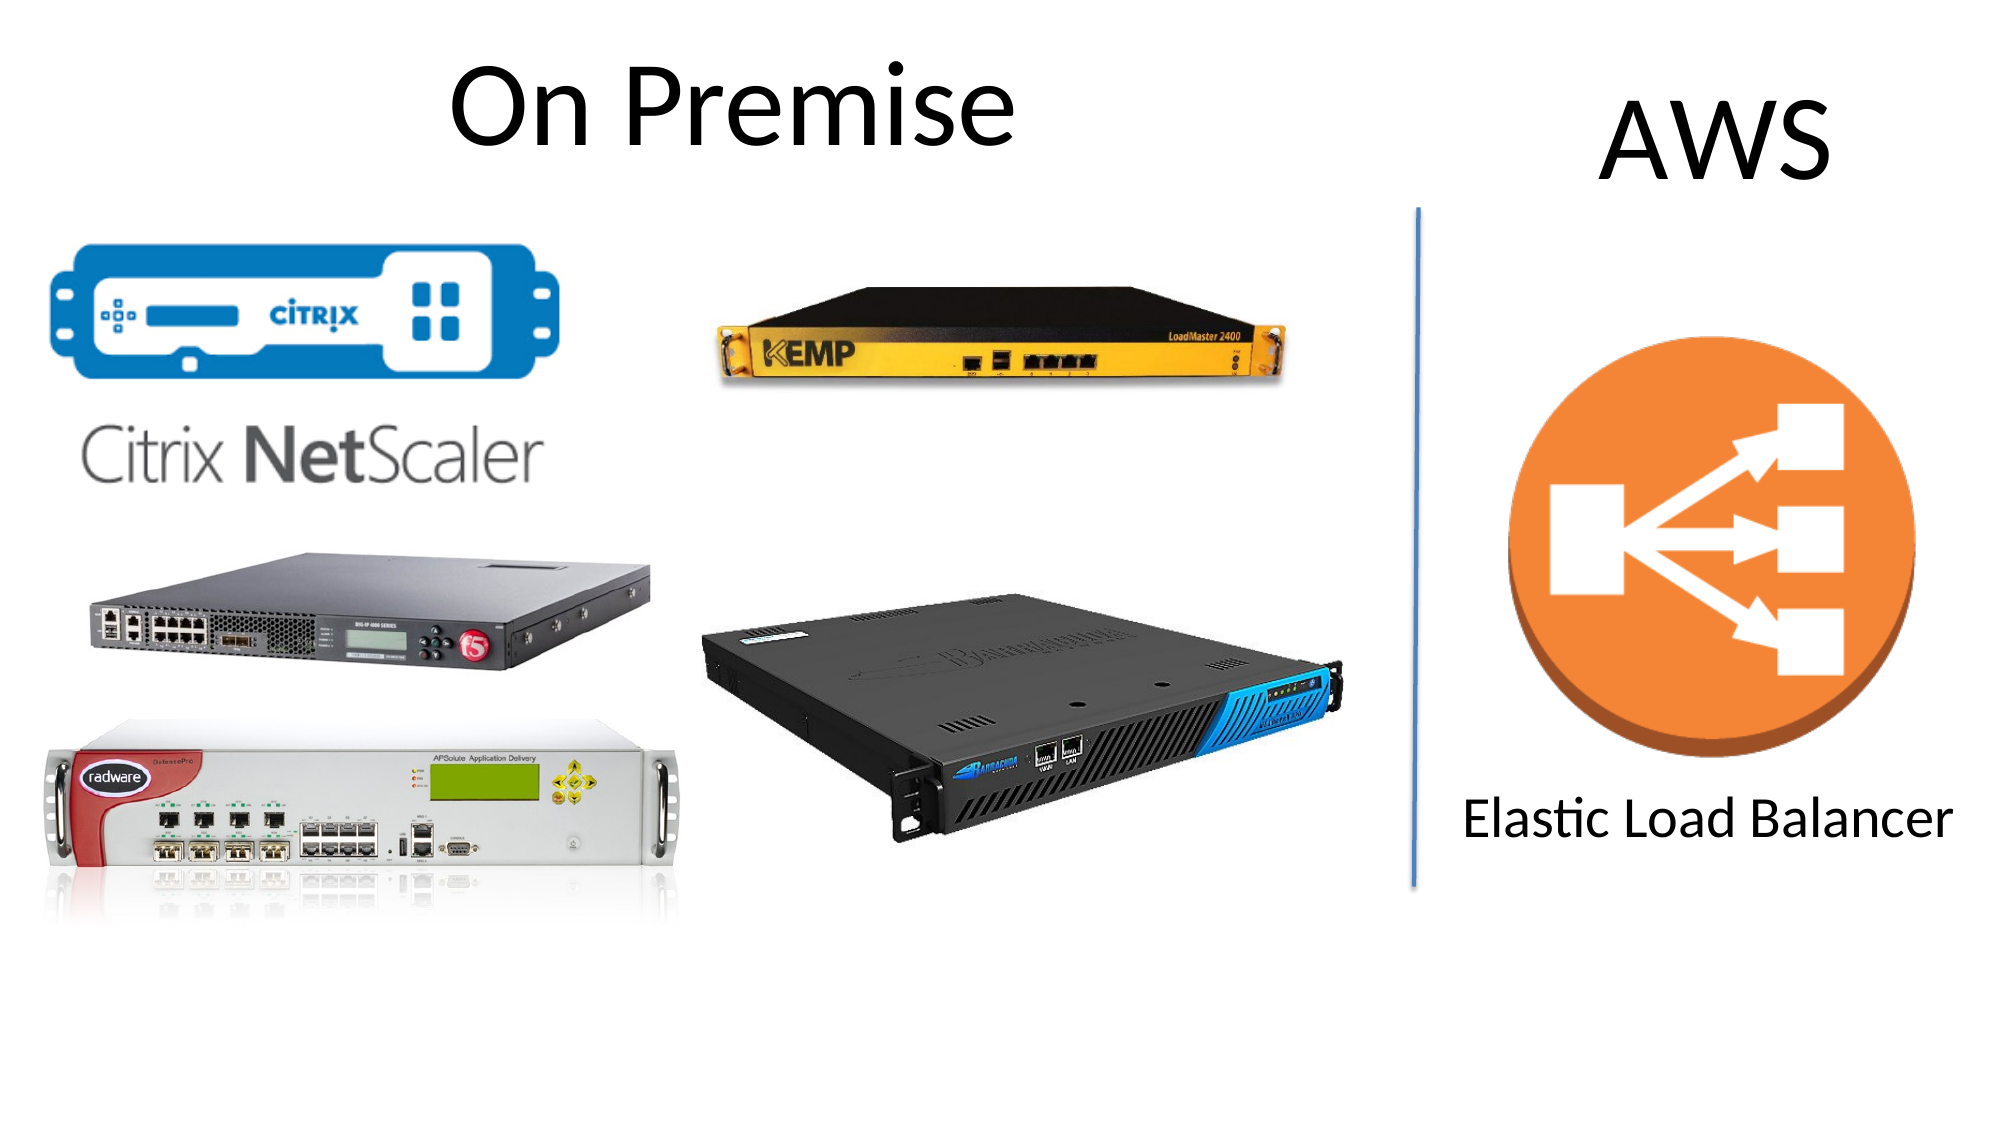

# On Premise
AWS

Elastic Load Balancer